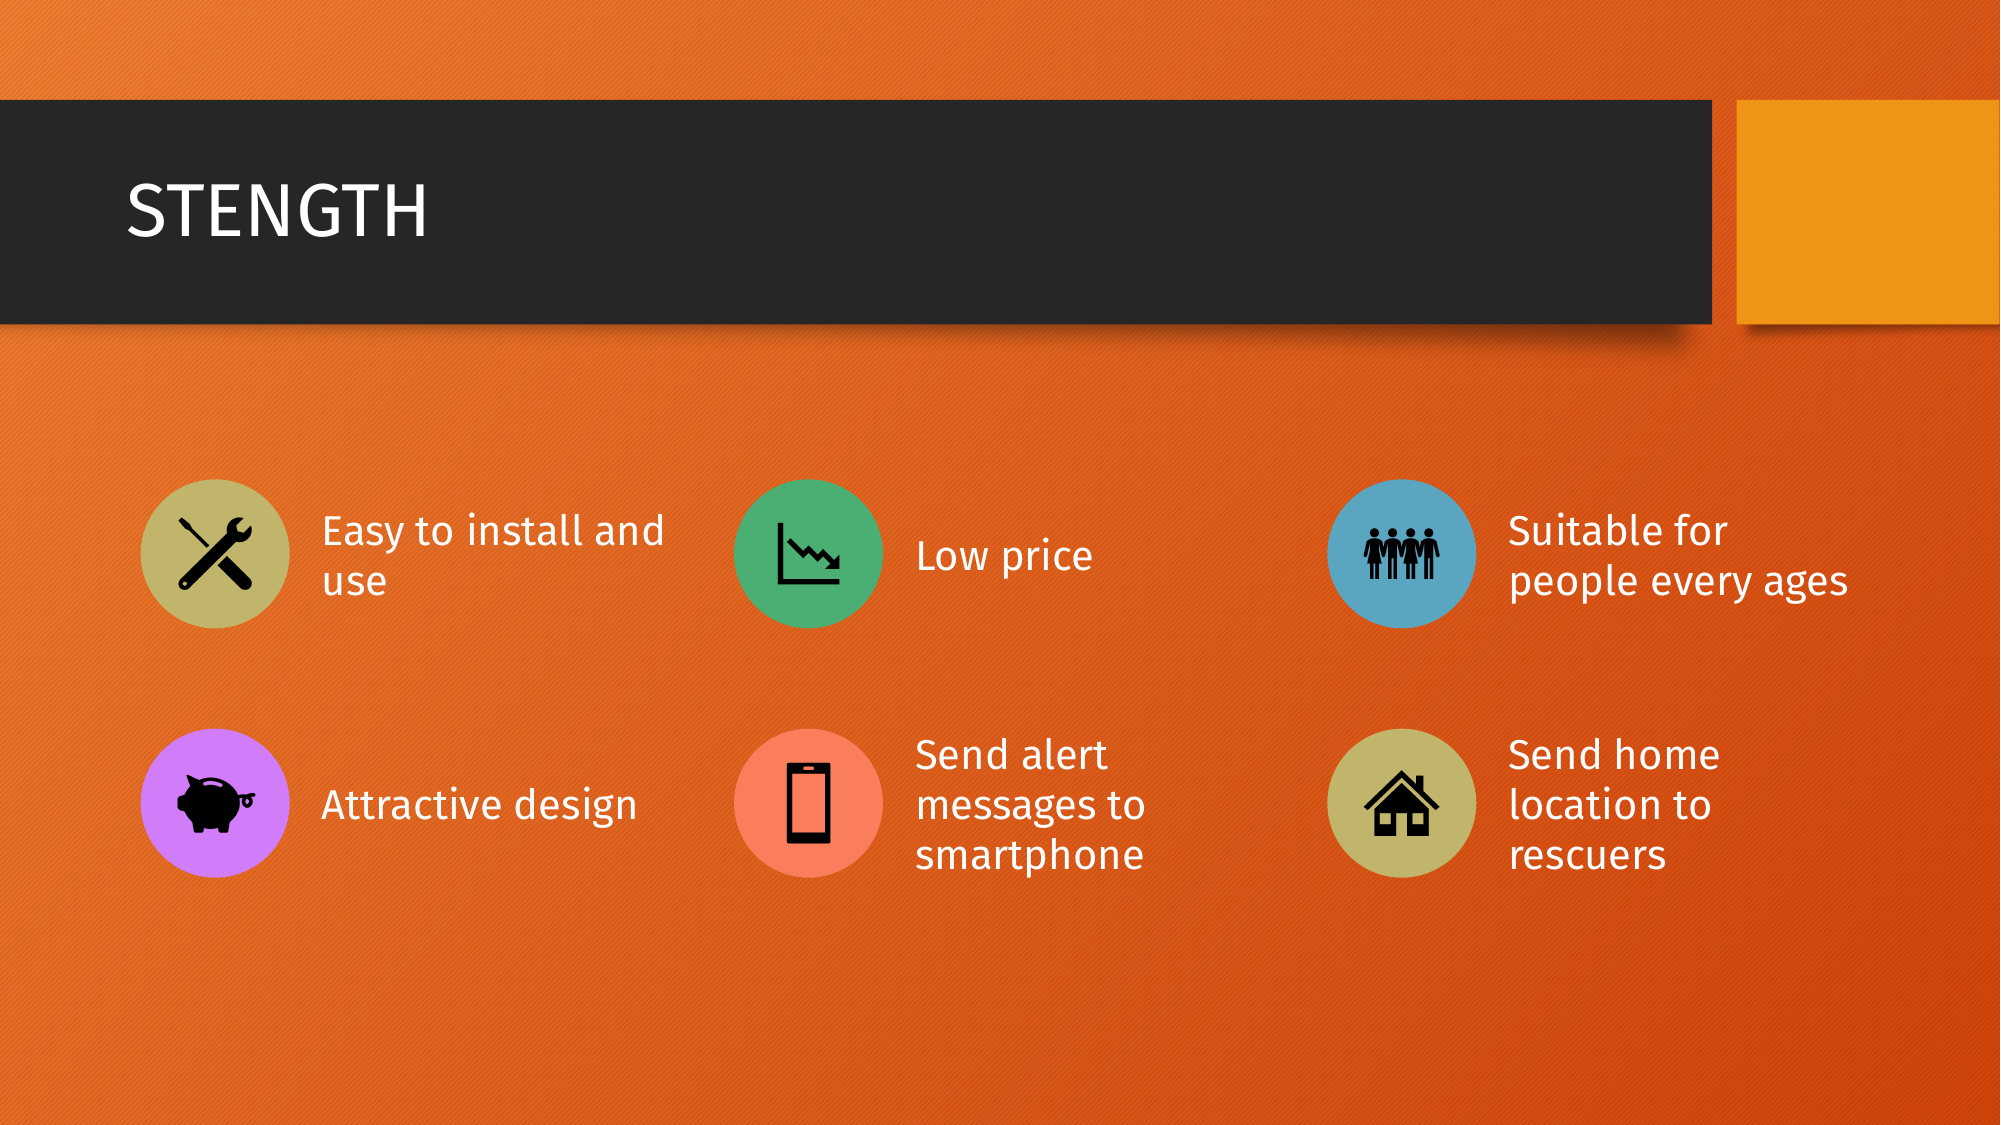

# STENGTH
Easy to install and use
Low price
Suitable for people every ages
Attractive design
Send alert messages to smartphone
Send home location to rescuers